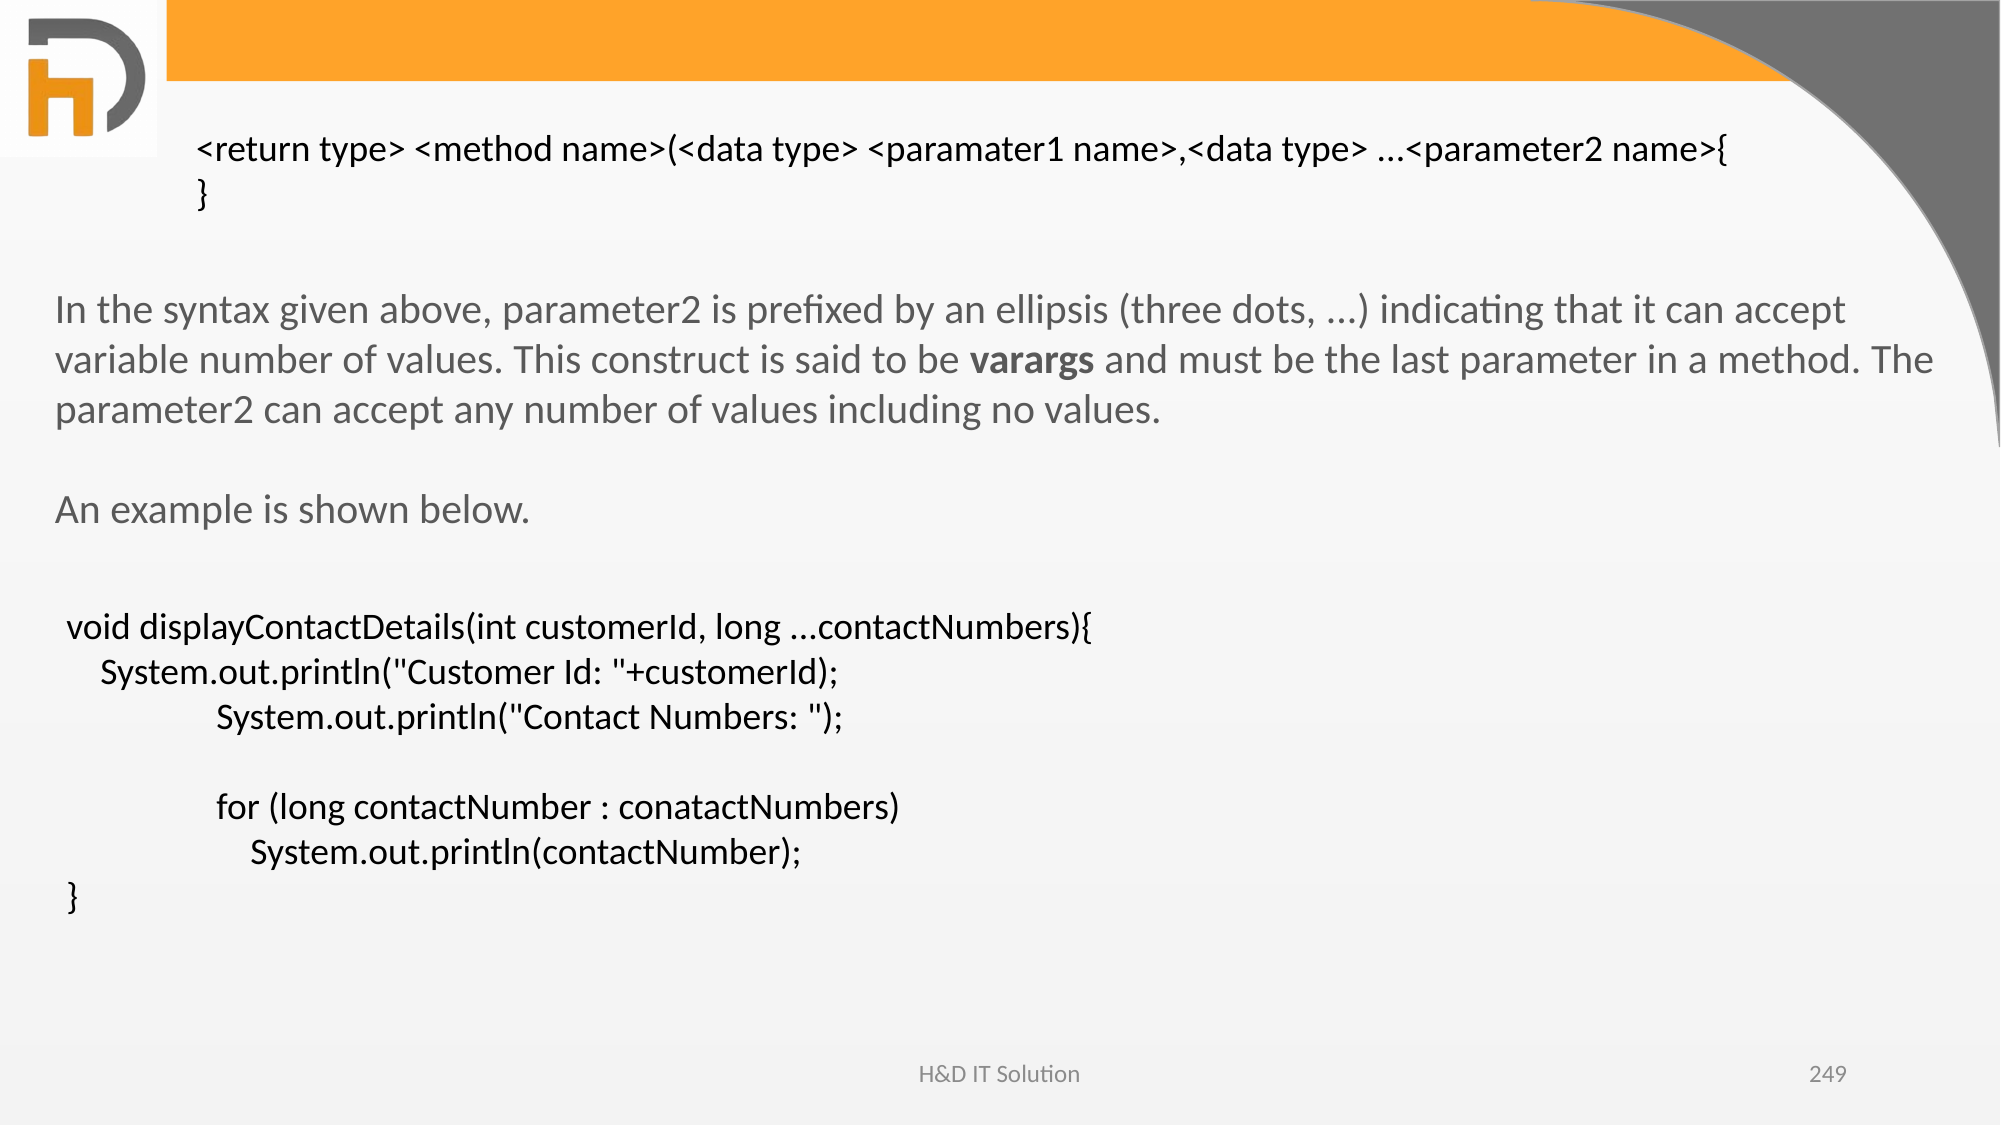

<return type> <method name>(<data type> <paramater1 name>,<data type> ...<parameter2 name>{
}
In the syntax given above, parameter2 is prefixed by an ellipsis (three dots, ...) indicating that it can accept variable number of values. This construct is said to be varargs and must be the last parameter in a method. The parameter2 can accept any number of values including no values.

An example is shown below.
void displayContactDetails(int customerId, long ...contactNumbers){
    System.out.println("Customer Id: "+customerId);
	System.out.println("Contact Numbers: ");

	for (long contactNumber : conatactNumbers)
	    System.out.println(contactNumber);
}
H&D IT Solution
249